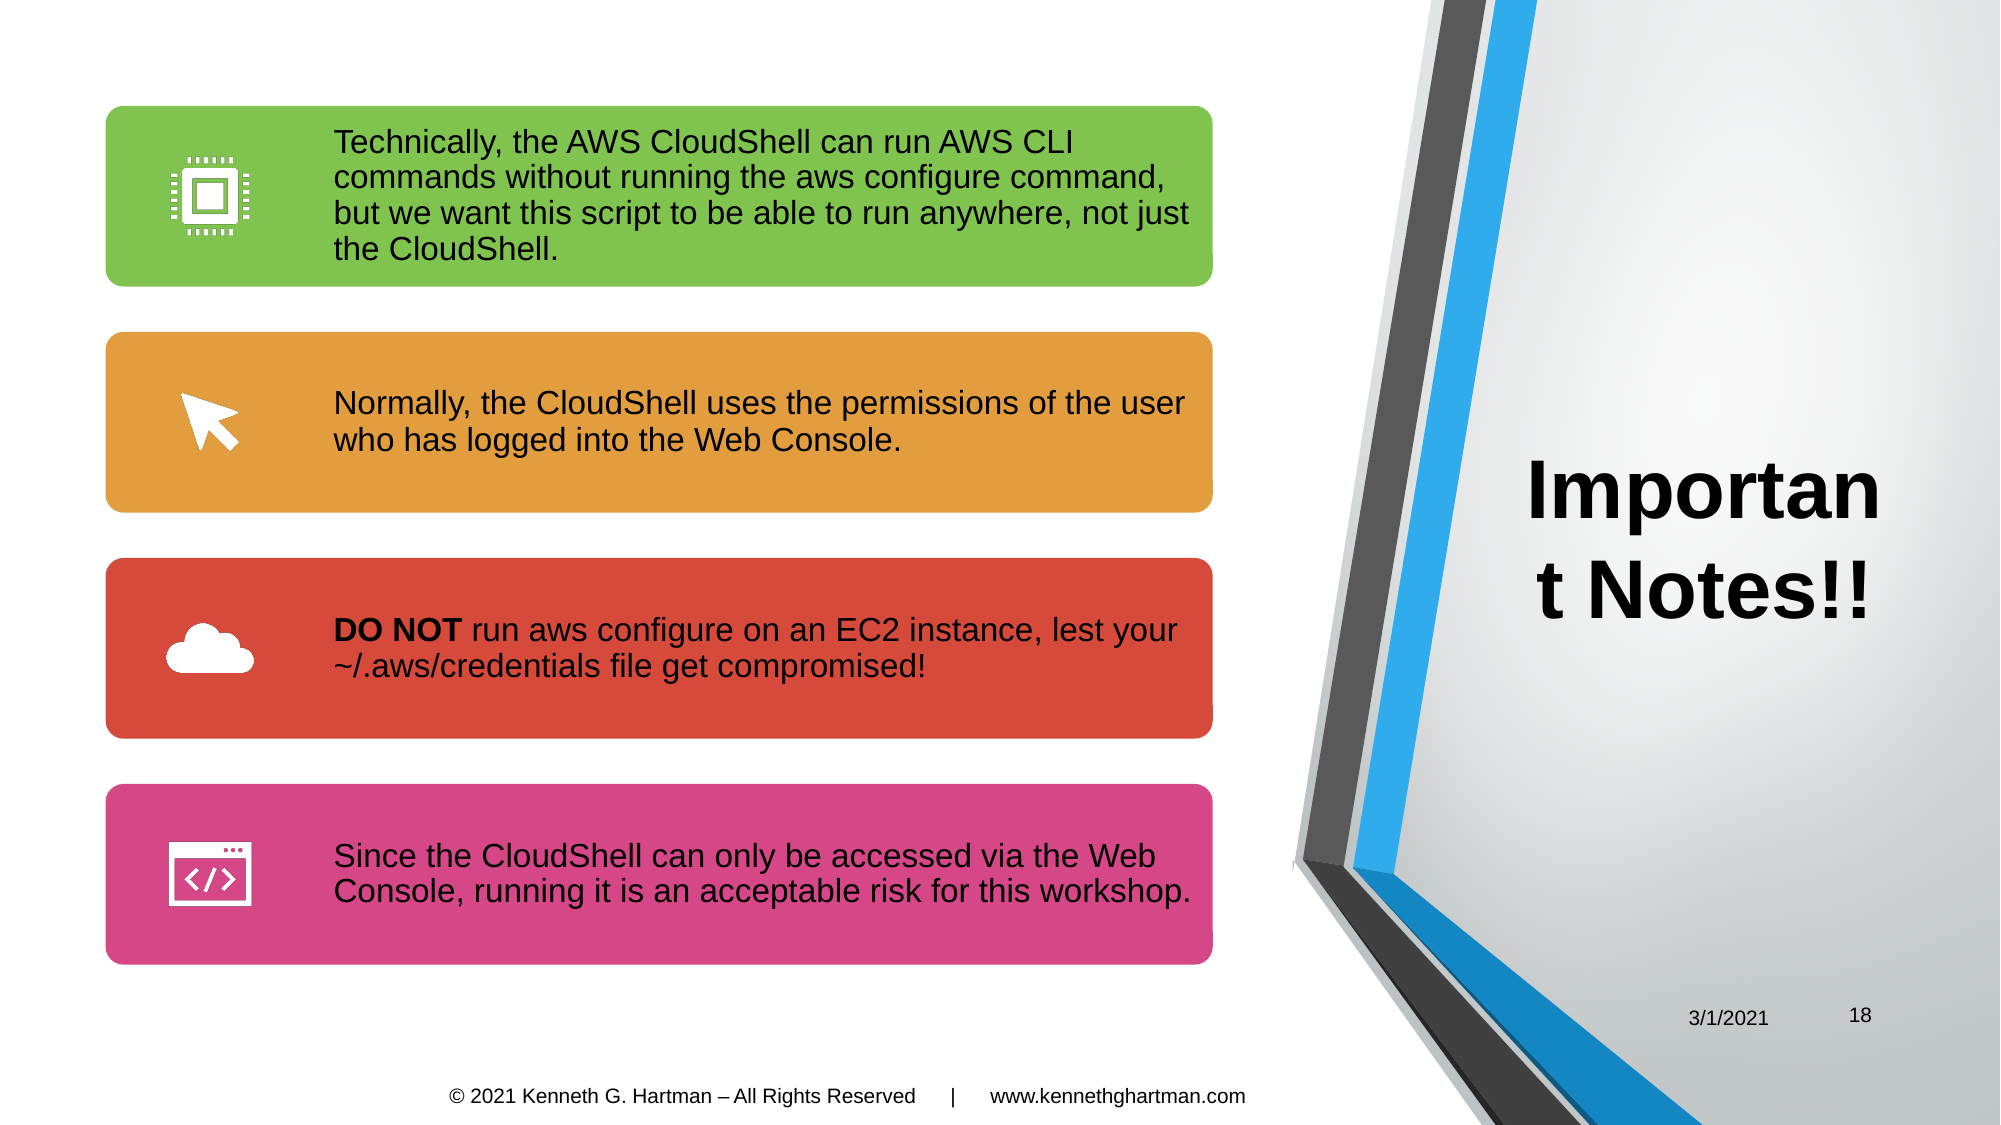

Technically, the AWS CloudShell can run AWS CLI commands without running the aws configure command, but we want this script to be able to run anywhere, not just the CloudShell.
Normally, the CloudShell uses the permissions of the user who has logged into the Web Console.
DO NOT run aws configure on an EC2 instance, lest your ~/.aws/credentials file get compromised!
Since the CloudShell can only be accessed via the Web Console, running it is an acceptable risk for this workshop.
# Important Notes!!
18
3/1/2021
© 2021 Kenneth G. Hartman – All Rights Reserved      |      www.kennethghartman.com